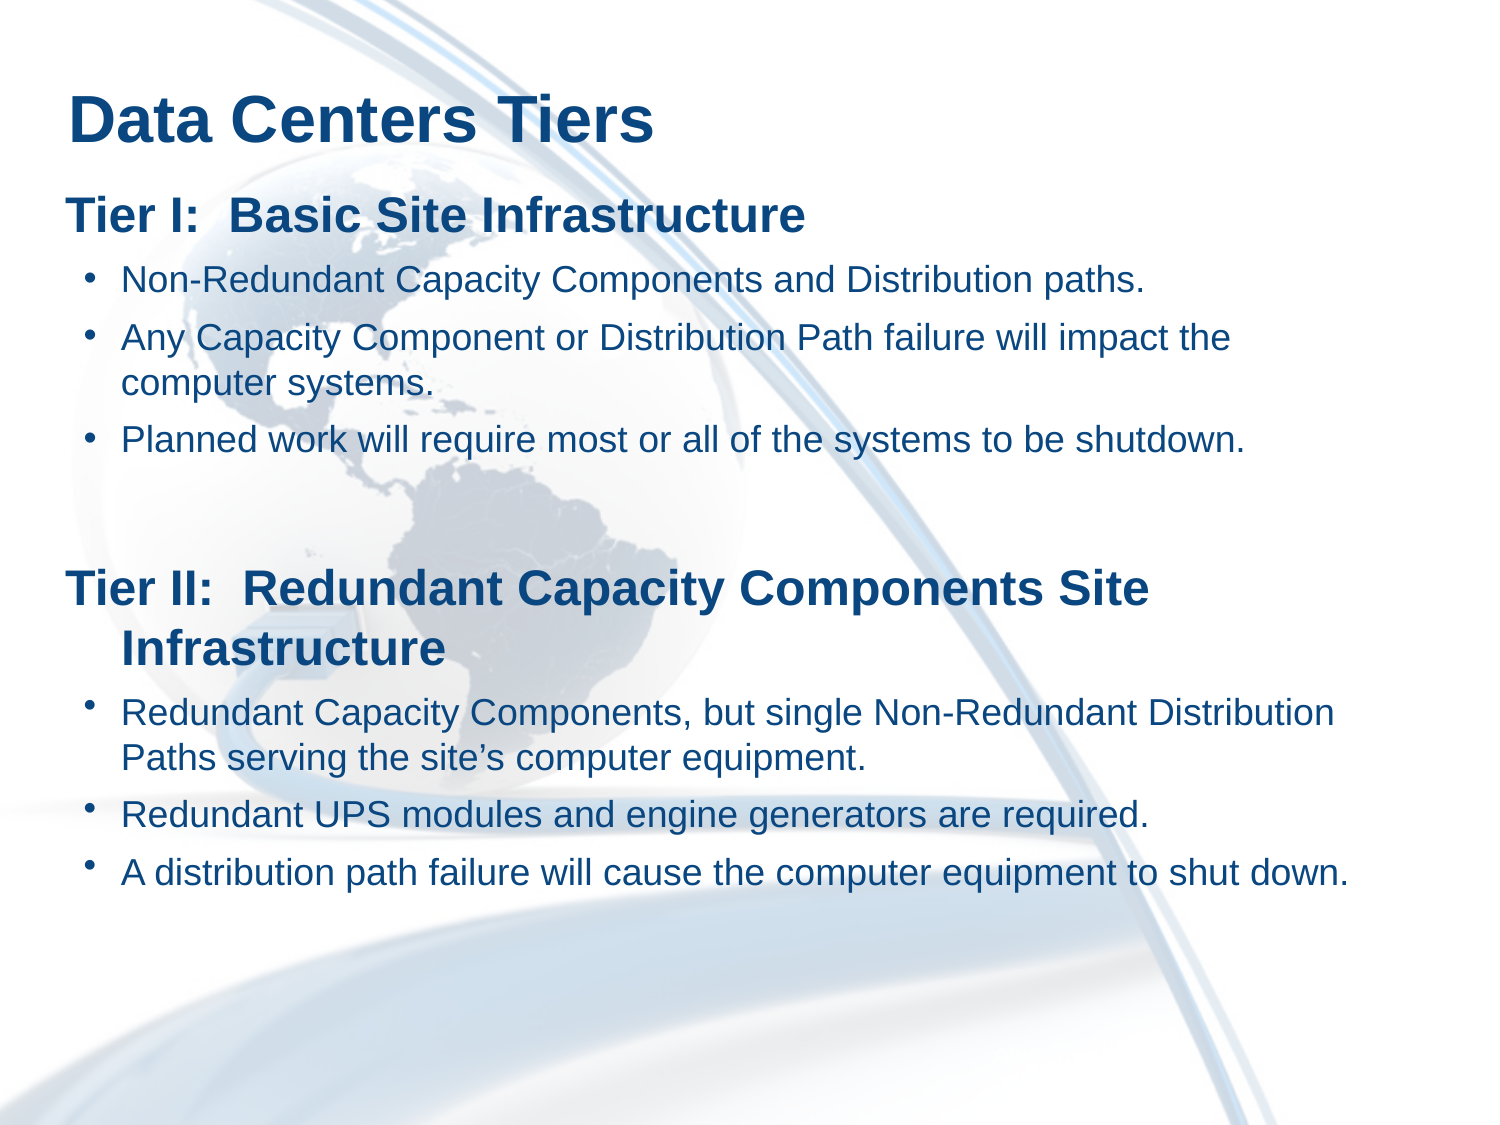

# Data Centers Tiers
Tier I:  Basic Site Infrastructure
Non-Redundant Capacity Components and Distribution paths.
Any Capacity Component or Distribution Path failure will impact the computer systems.
Planned work will require most or all of the systems to be shutdown.

Tier II:  Redundant Capacity Components Site Infrastructure
Redundant Capacity Components, but single Non-Redundant Distribution Paths serving the site’s computer equipment.
Redundant UPS modules and engine generators are required.
A distribution path failure will cause the computer equipment to shut down.

90